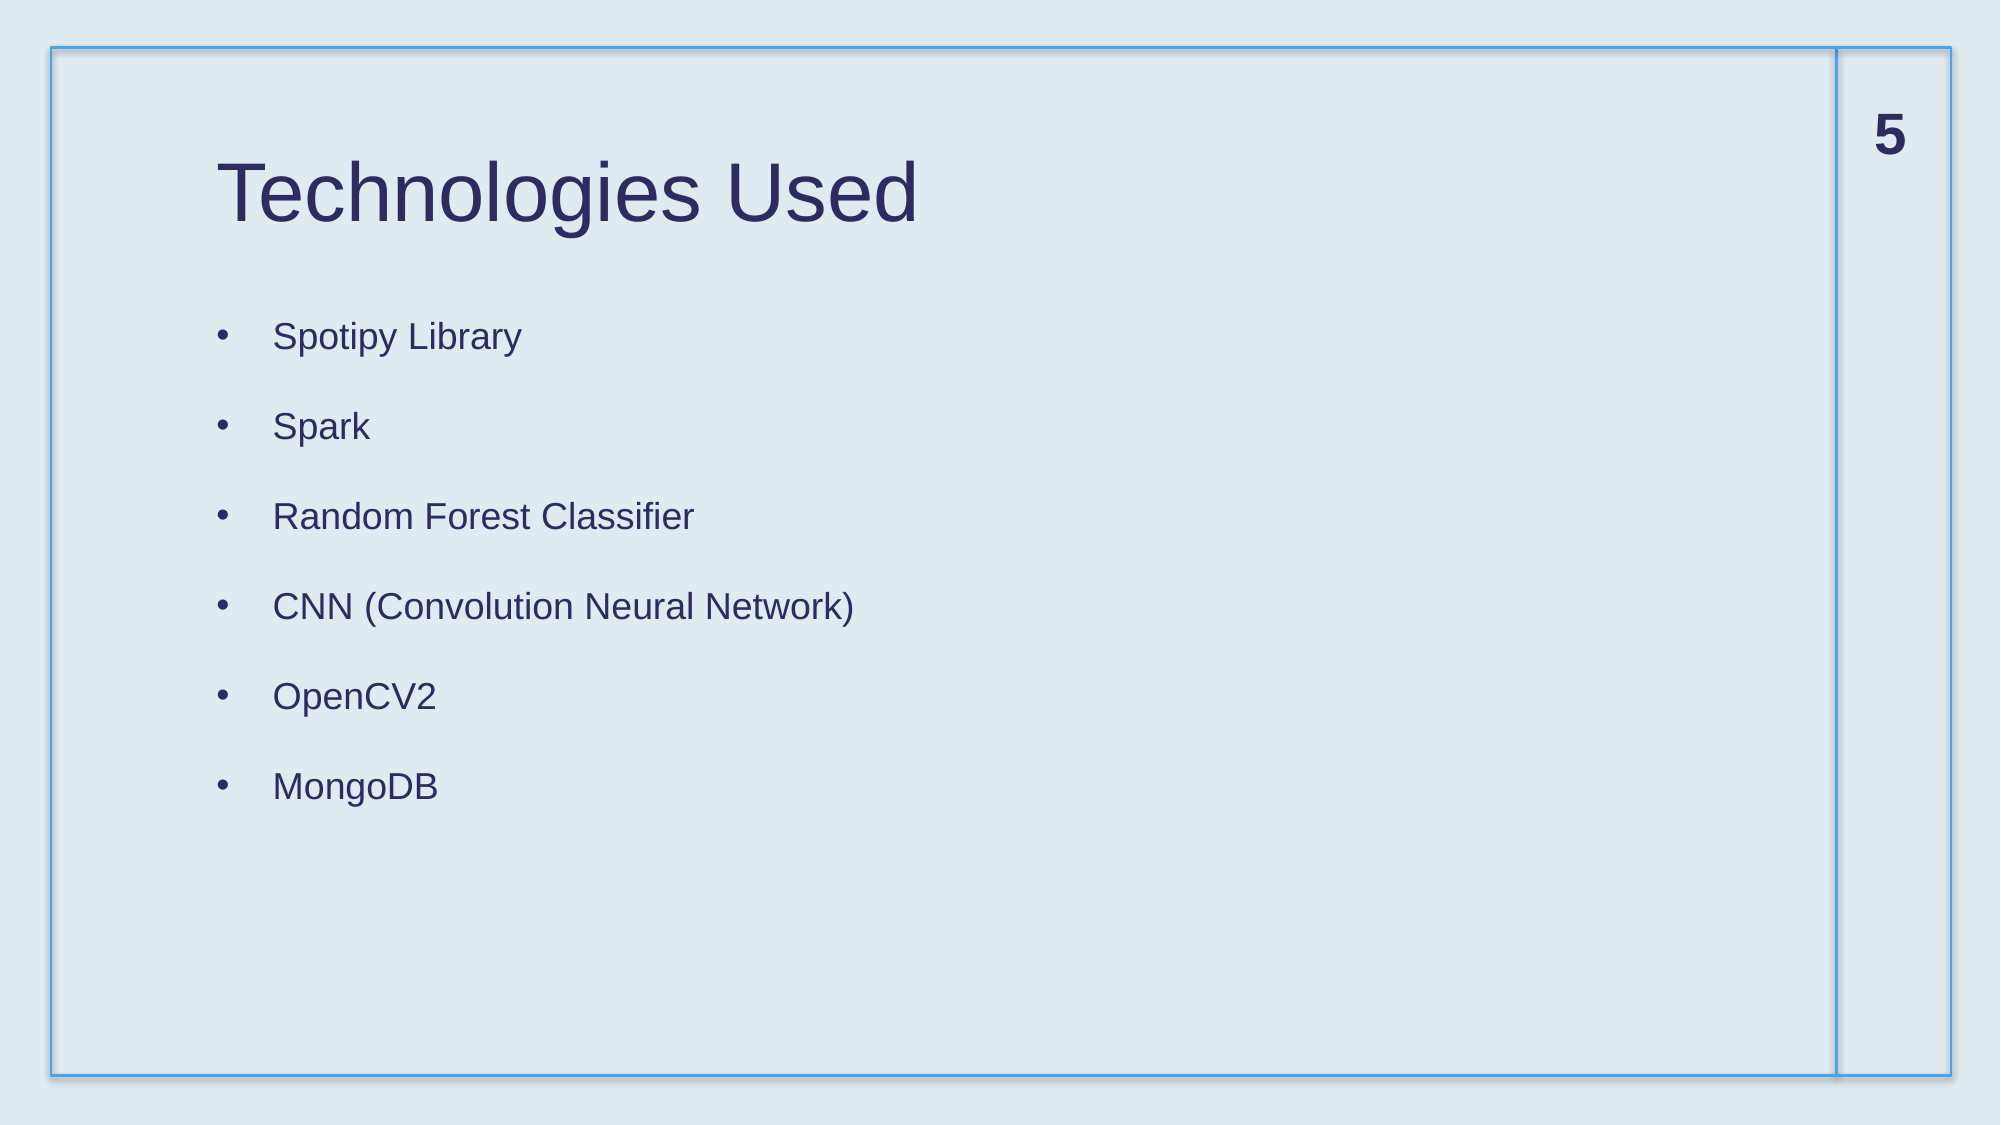

5
Technologies Used
Spotipy Library

Spark

Random Forest Classifier

CNN (Convolution Neural Network)

OpenCV2

MongoDB